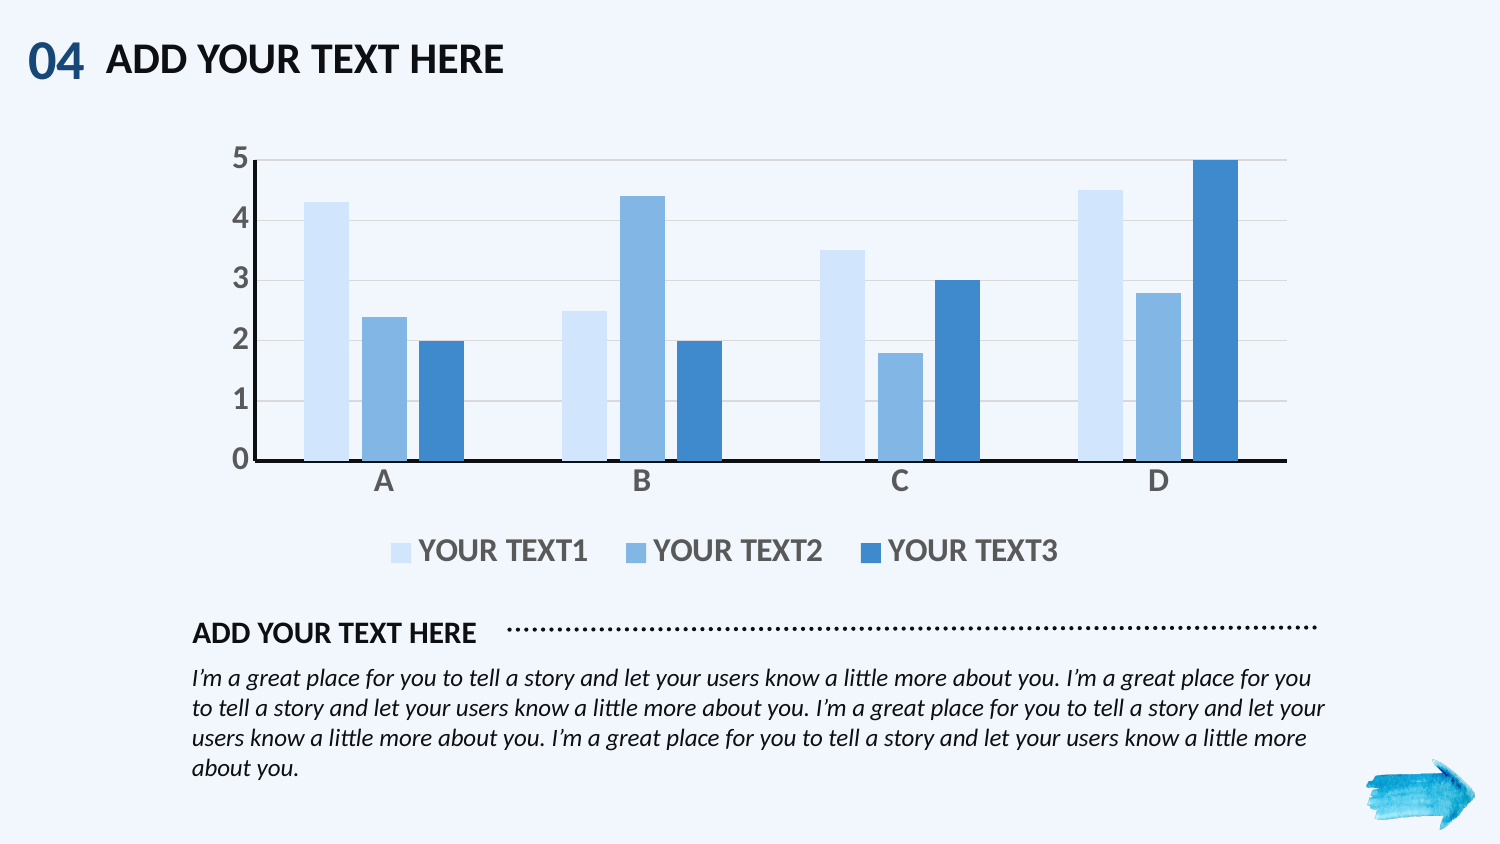

### Chart

| Category | YOUR TEXT1 | YOUR TEXT2 | YOUR TEXT3 |
|---|---|---|---|
| A | 4.3 | 2.4 | 2.0 |
| B | 2.5 | 4.4 | 2.0 |
| C | 3.5 | 1.8 | 3.0 |
| D | 4.5 | 2.8 | 5.0 |
ADD YOUR TEXT HERE
I’m a great place for you to tell a story and let your users know a little more about you. I’m a great place for you to tell a story and let your users know a little more about you. I’m a great place for you to tell a story and let your users know a little more about you. I’m a great place for you to tell a story and let your users know a little more about you.